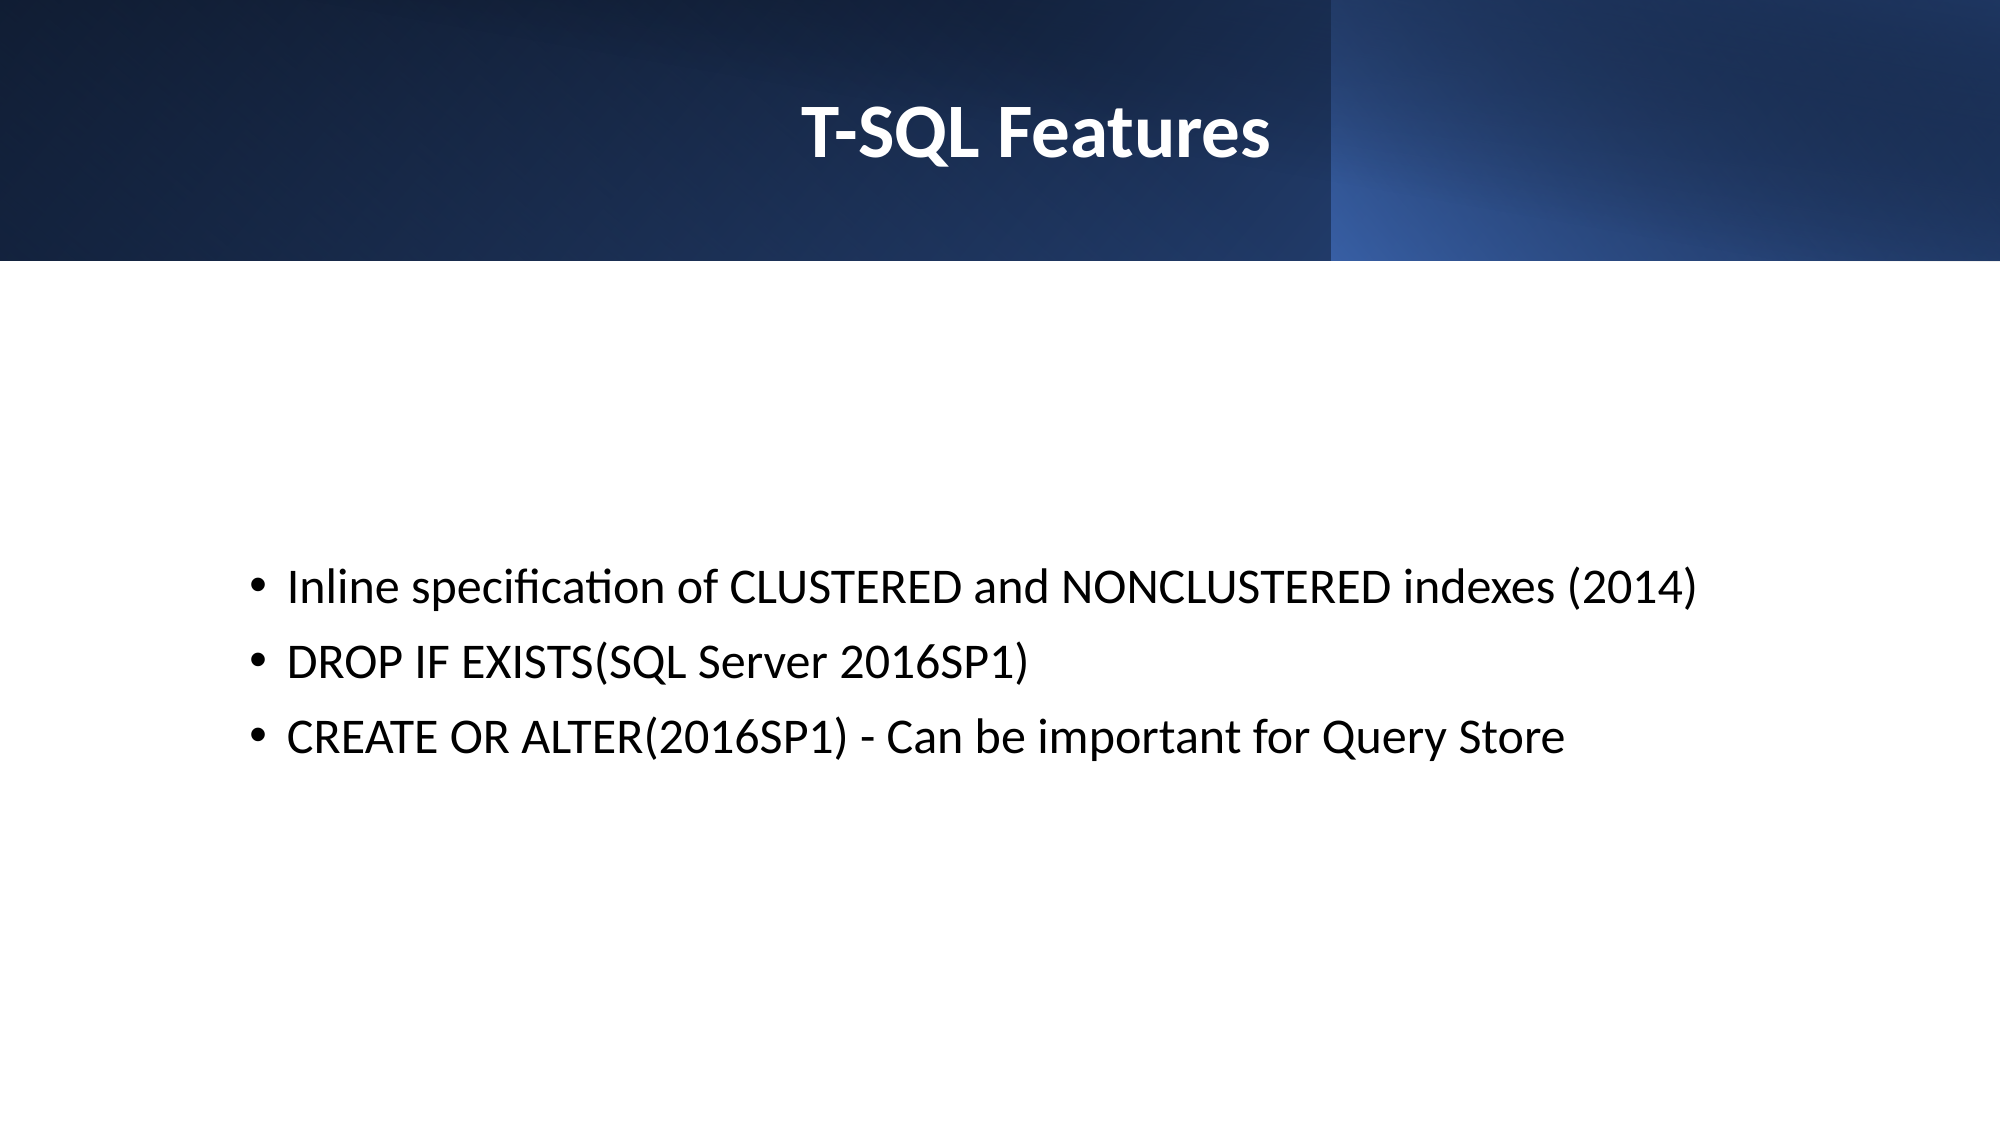

# T-SQL Features

Inline specification of CLUSTERED and NONCLUSTERED indexes (2014)
DROP IF EXISTS(SQL Server 2016SP1)
CREATE OR ALTER(2016SP1) - Can be important for Query Store